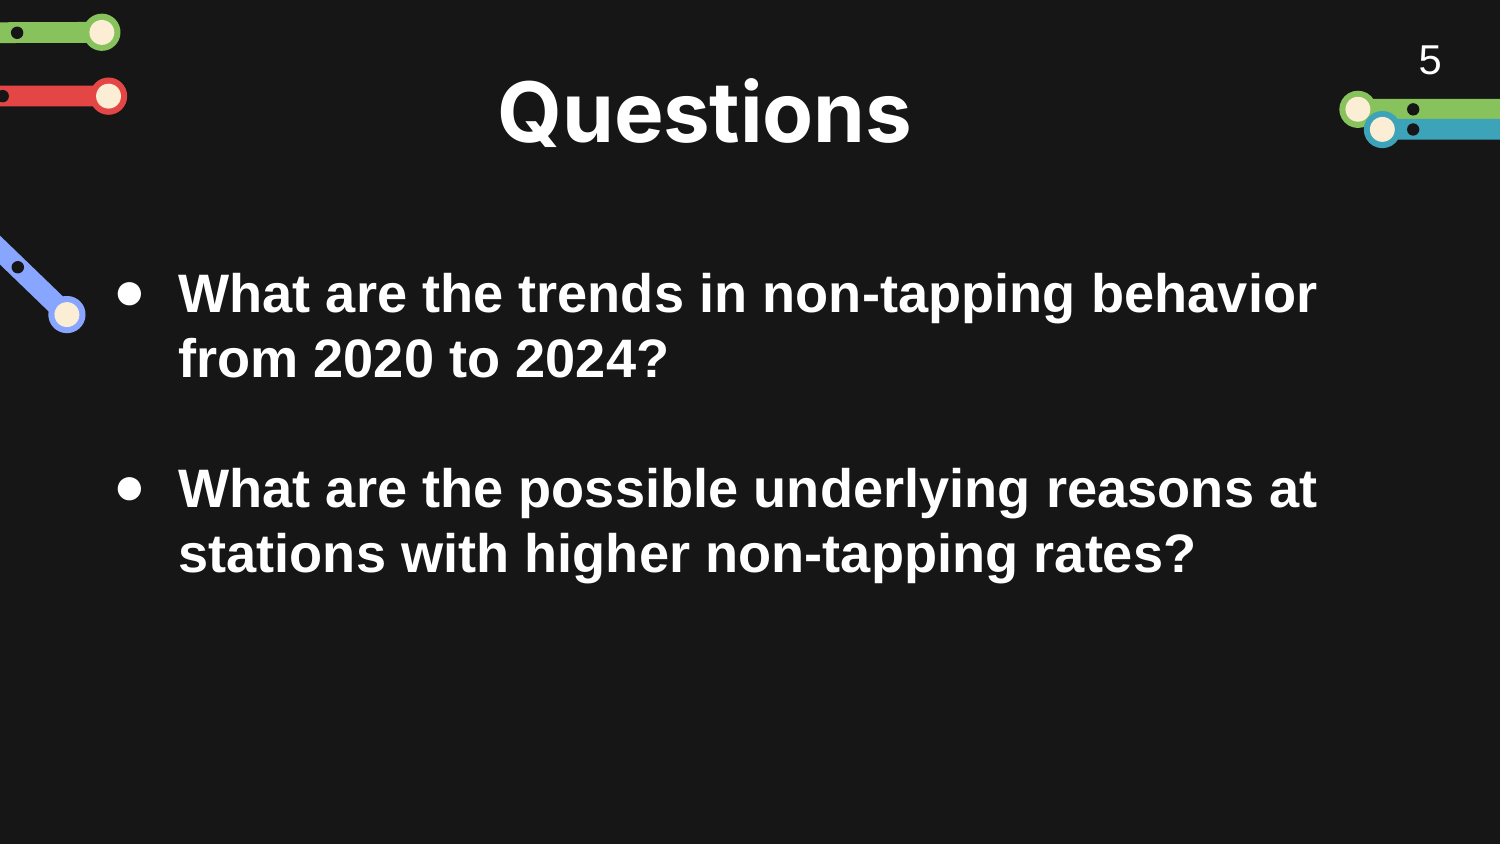

5
                 Questions

What are the trends in non-tapping behavior from 2020 to 2024?

What are the possible underlying reasons at stations with higher non-tapping rates?

5